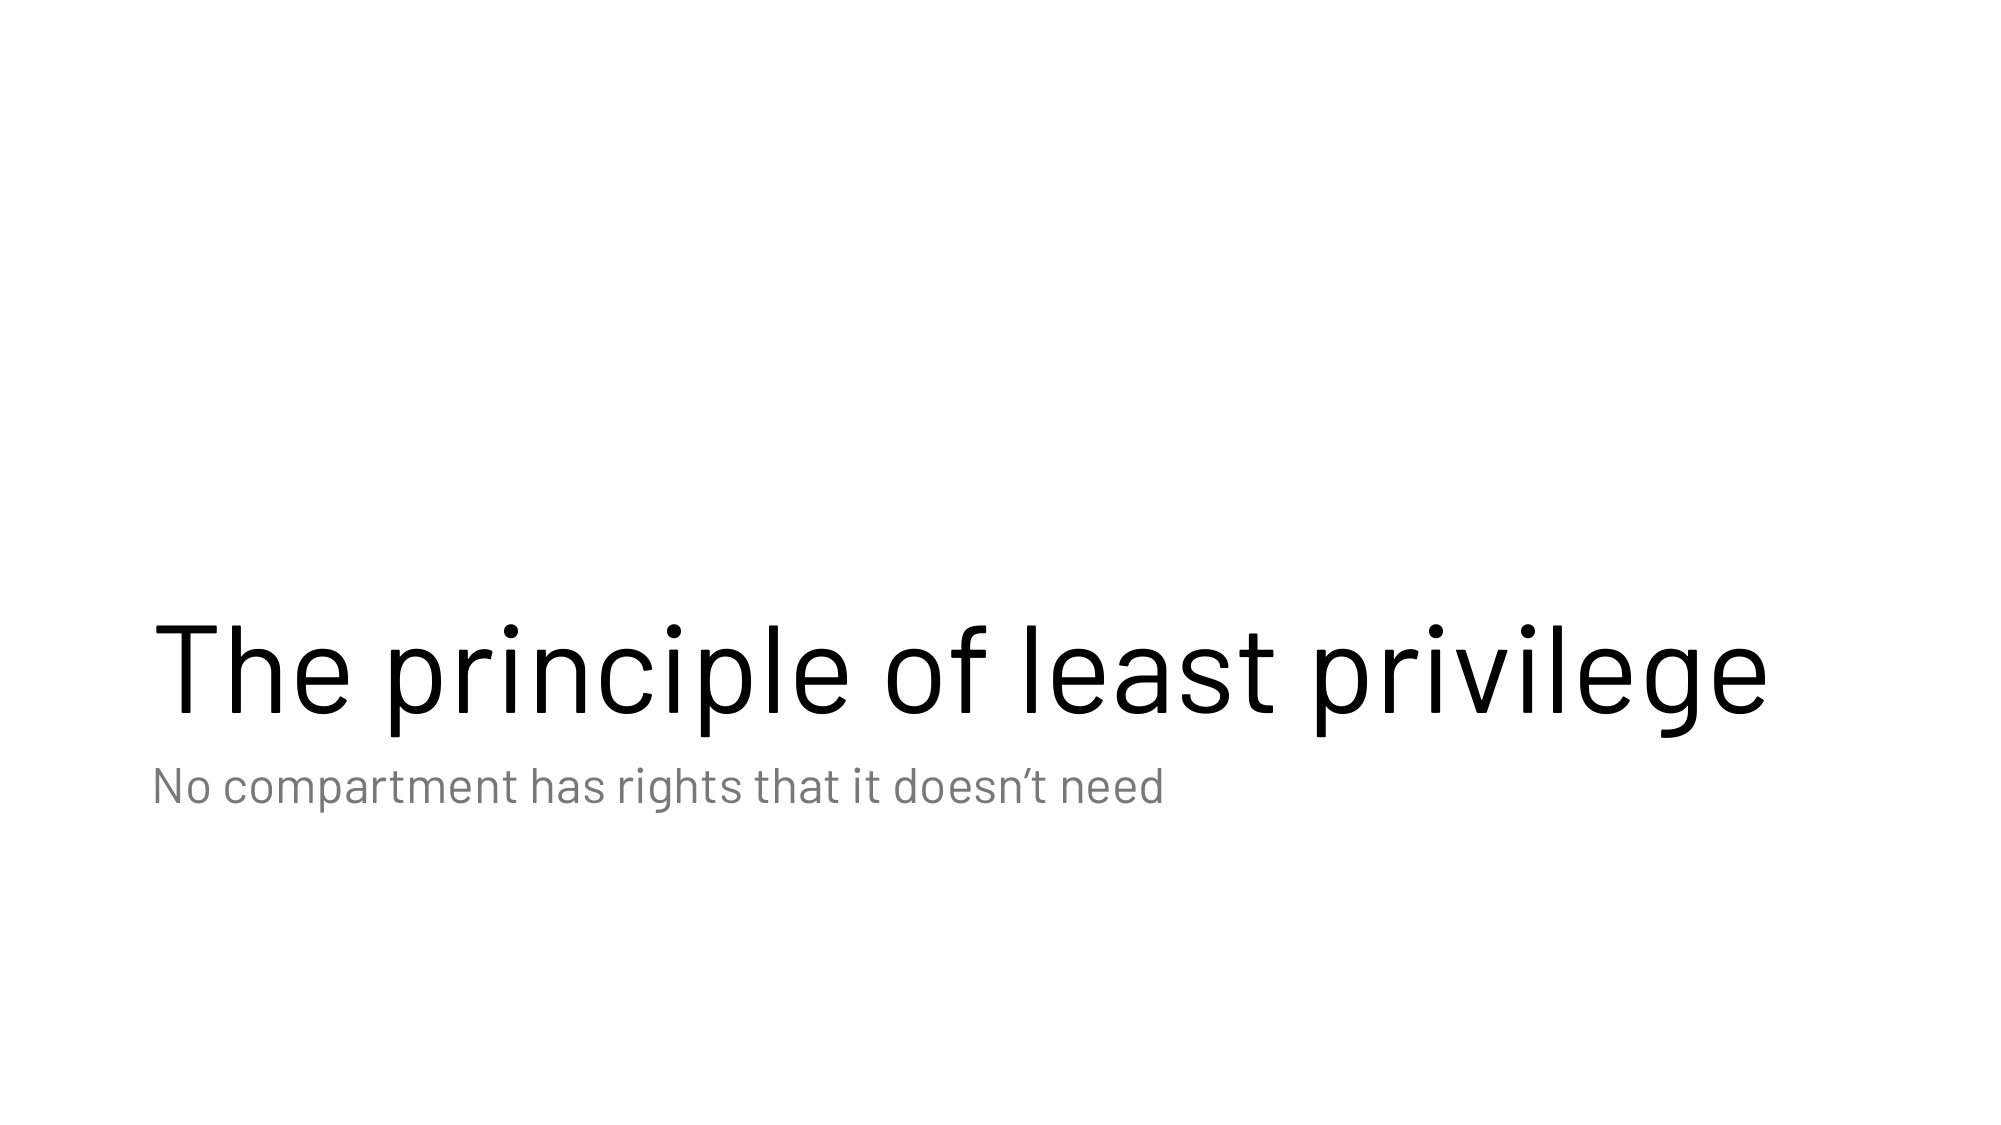

# The principle of least privilege
No compartment has rights that it doesn’t need